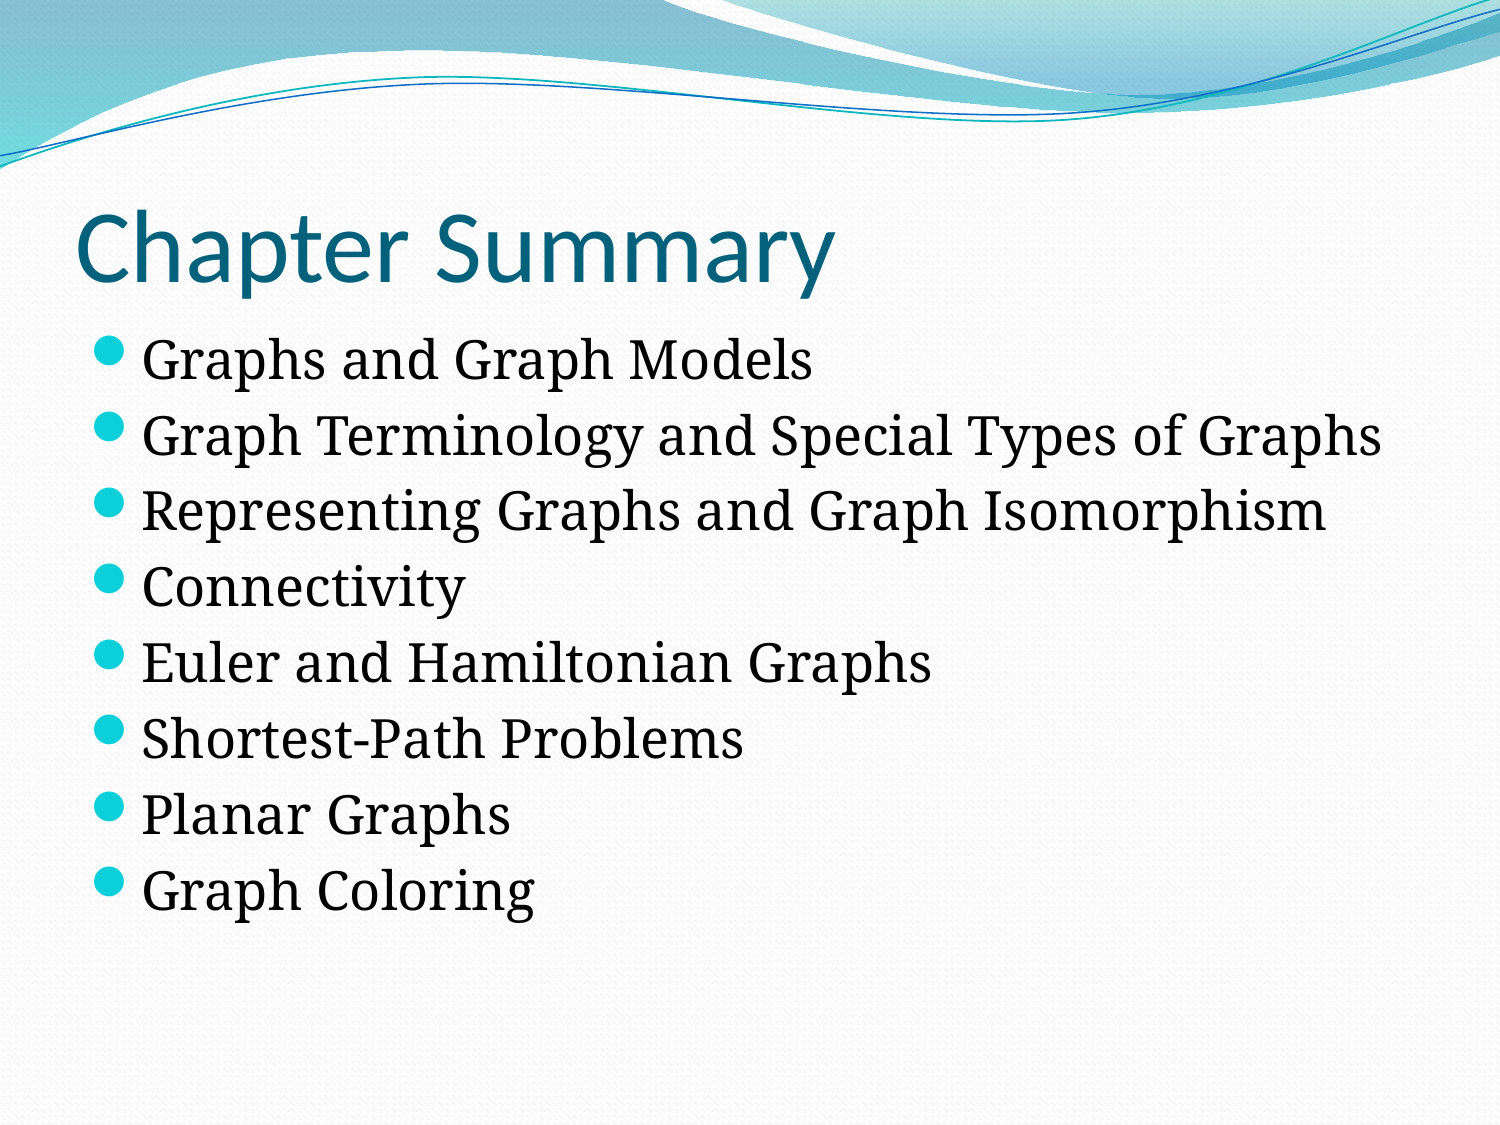

# Chapter Summary
Graphs and Graph Models
Graph Terminology and Special Types of Graphs
Representing Graphs and Graph Isomorphism
Connectivity
Euler and Hamiltonian Graphs
Shortest-Path Problems
Planar Graphs
Graph Coloring